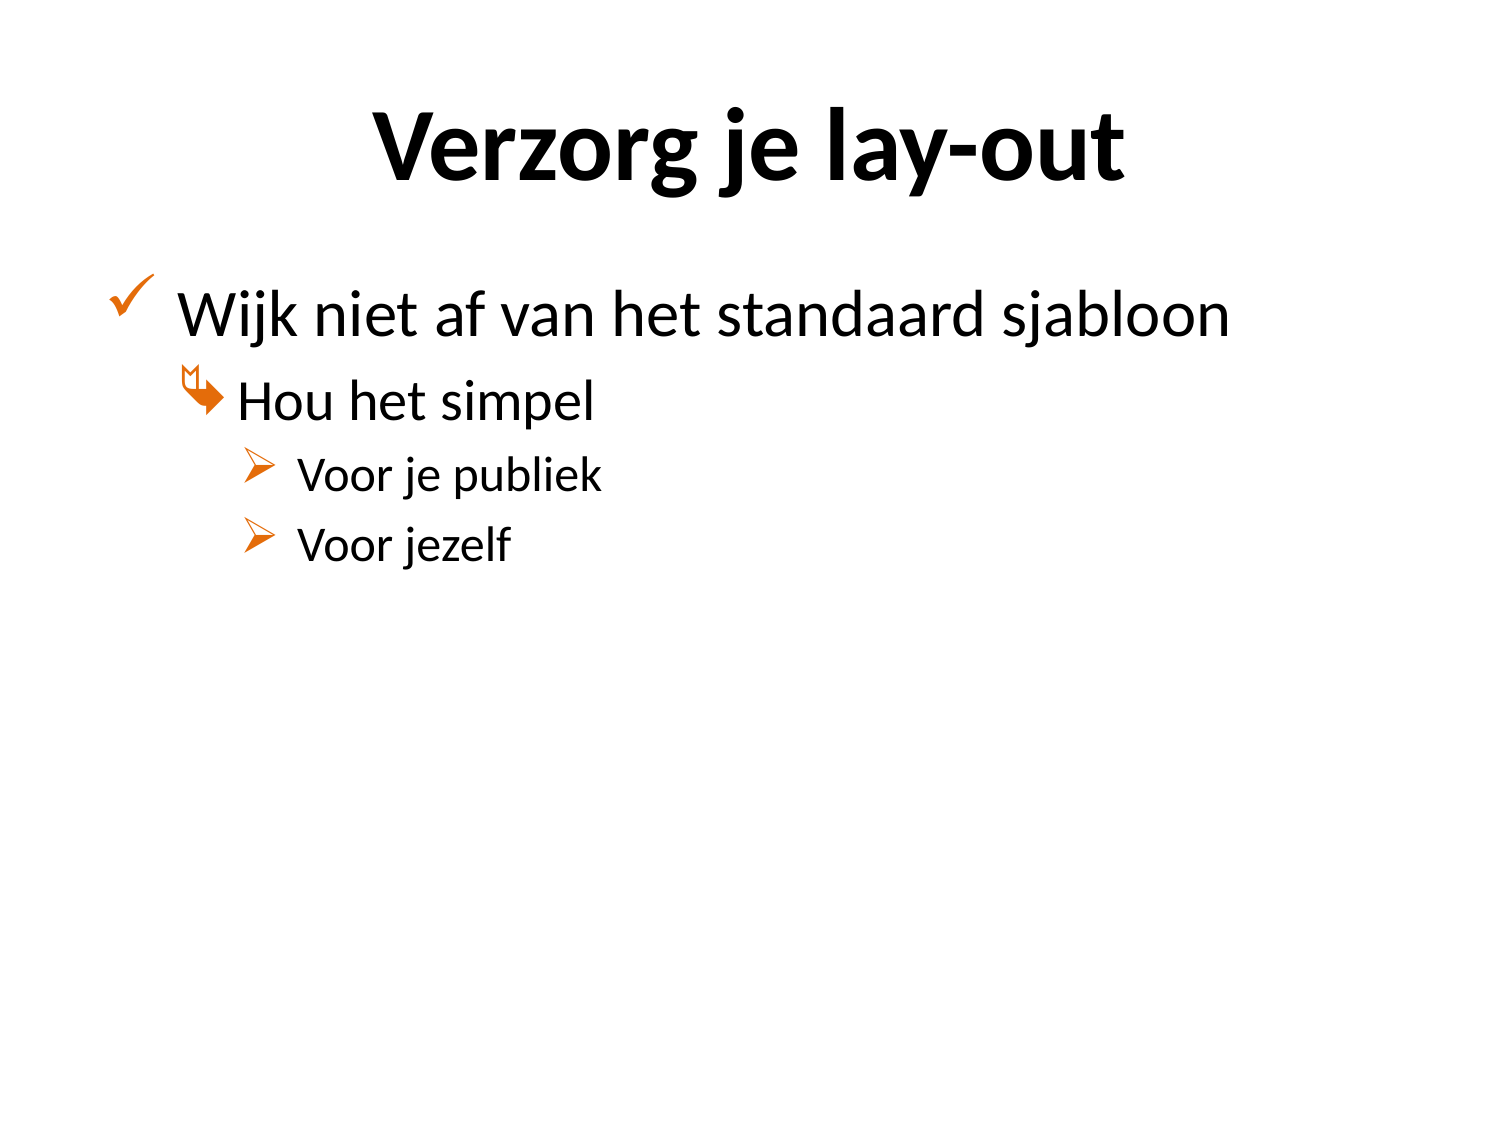

# Verzorg je lay-out
Wijk niet af van het standaard sjabloon
Hou het simpel
Voor je publiek
Voor jezelf